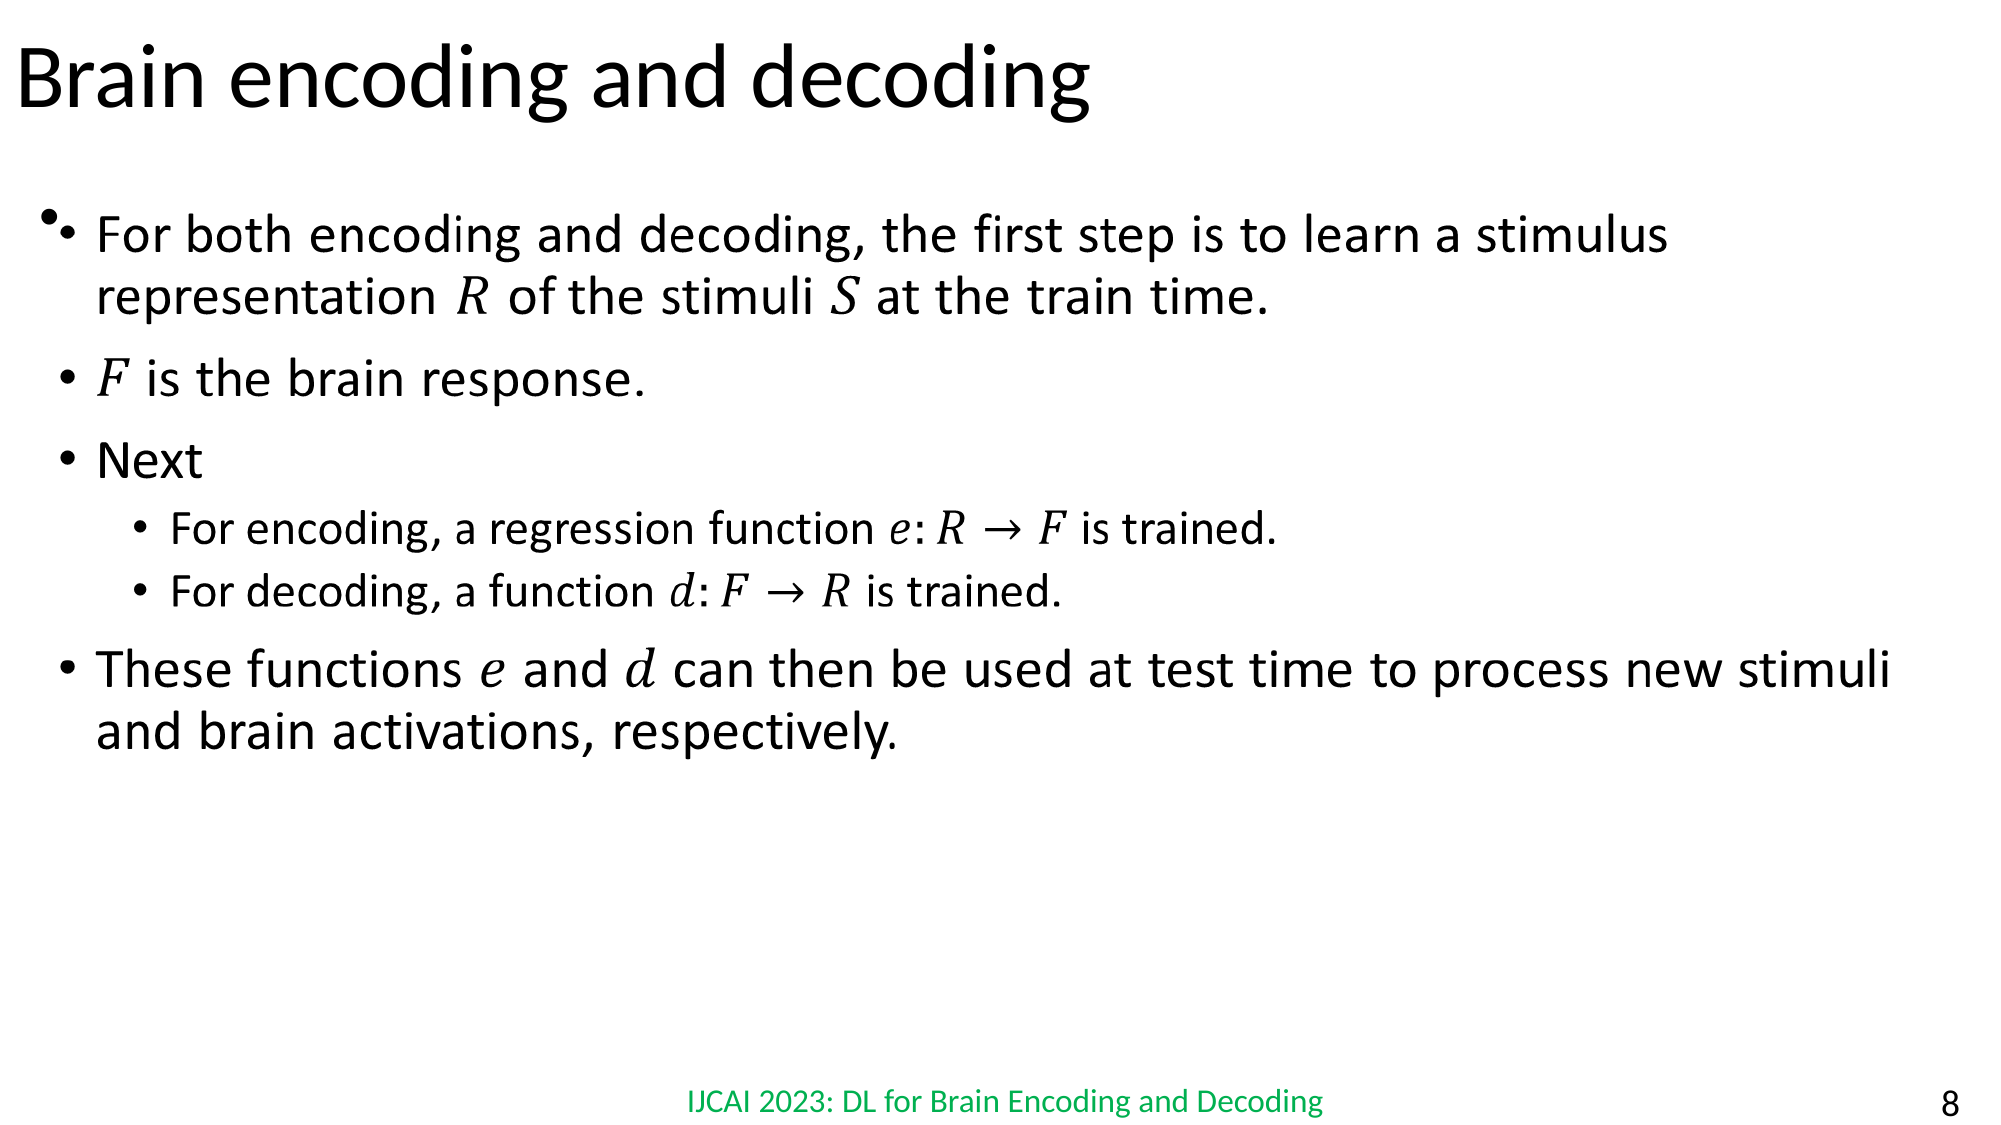

# Brain encoding and decoding

IJCAI 2023: DL for Brain Encoding and Decoding
8